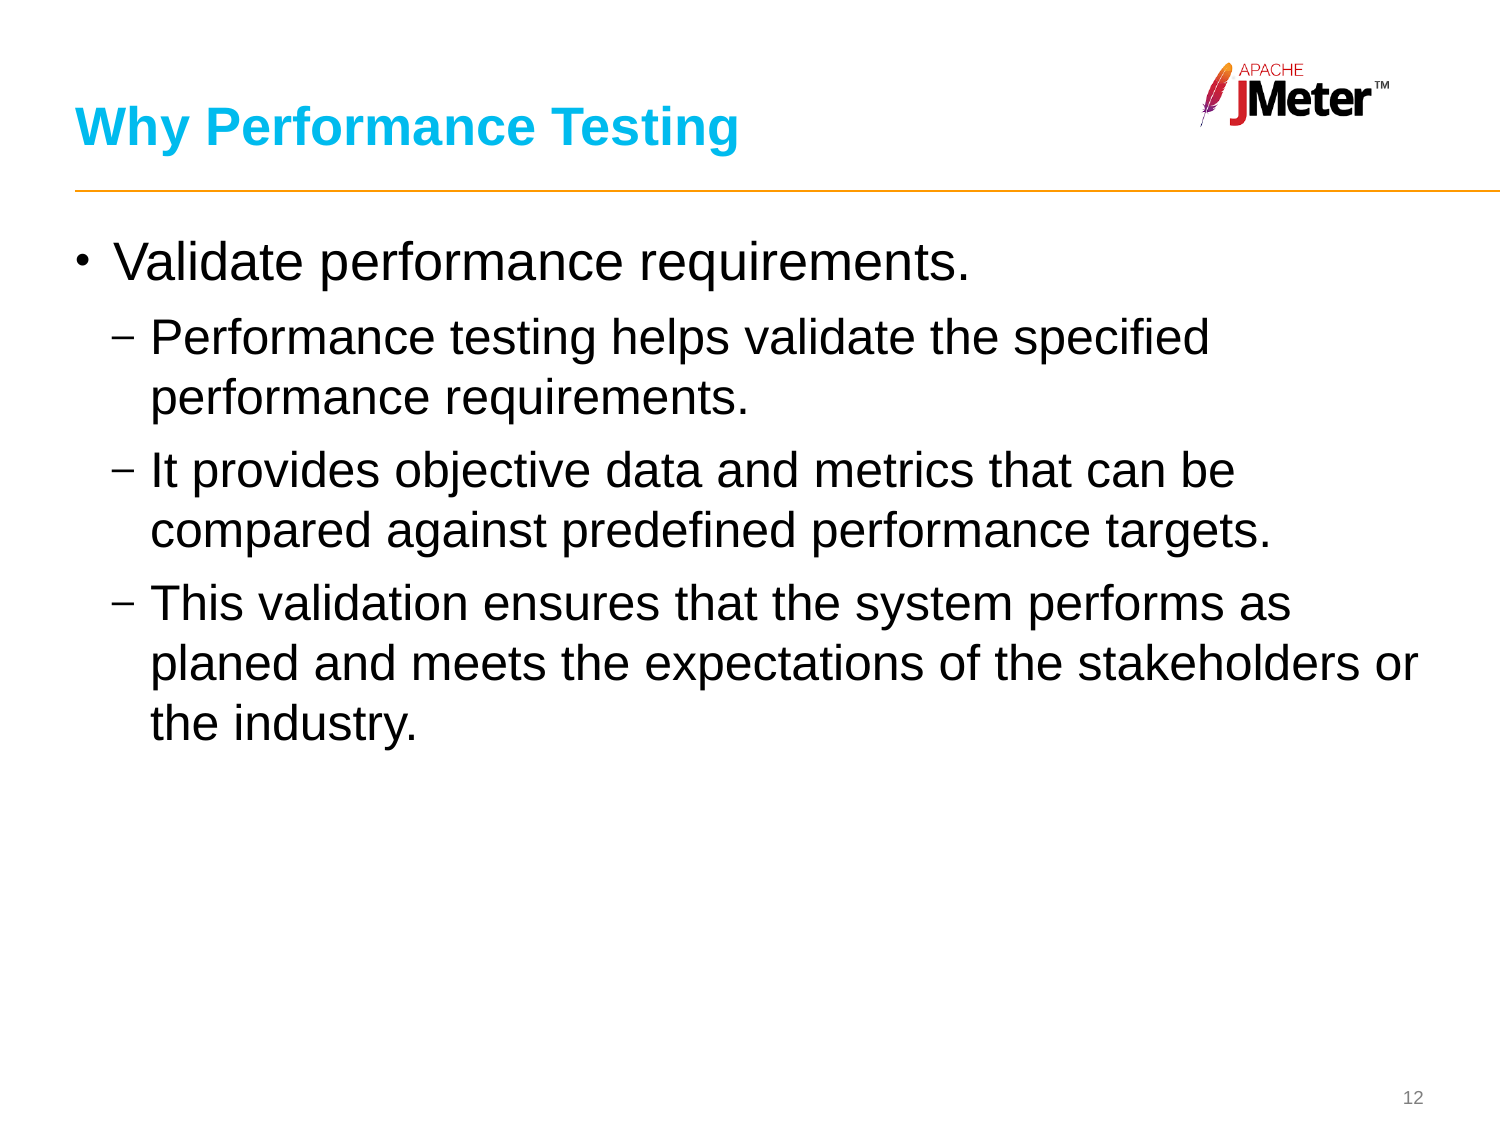

# Why Performance Testing
Validate performance requirements.
Performance testing helps validate the specified performance requirements.
It provides objective data and metrics that can be compared against predefined performance targets.
This validation ensures that the system performs as planed and meets the expectations of the stakeholders or the industry.